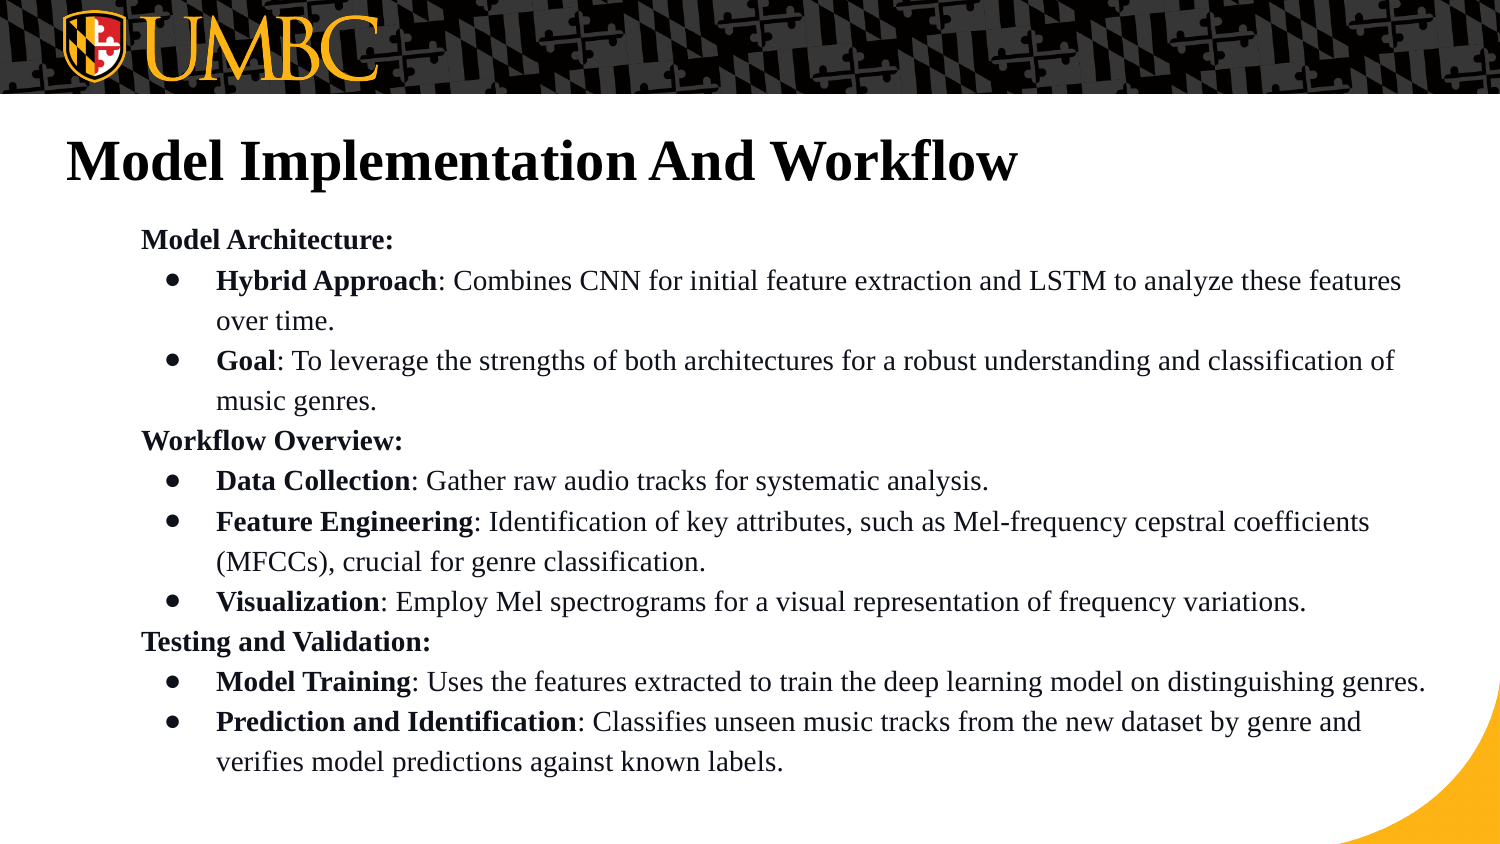

# Model Implementation And Workflow
Model Architecture:
Hybrid Approach: Combines CNN for initial feature extraction and LSTM to analyze these features over time.
Goal: To leverage the strengths of both architectures for a robust understanding and classification of music genres.
Workflow Overview:
Data Collection: Gather raw audio tracks for systematic analysis.
Feature Engineering: Identification of key attributes, such as Mel-frequency cepstral coefficients (MFCCs), crucial for genre classification.
Visualization: Employ Mel spectrograms for a visual representation of frequency variations.
Testing and Validation:
Model Training: Uses the features extracted to train the deep learning model on distinguishing genres.
Prediction and Identification: Classifies unseen music tracks from the new dataset by genre and verifies model predictions against known labels.